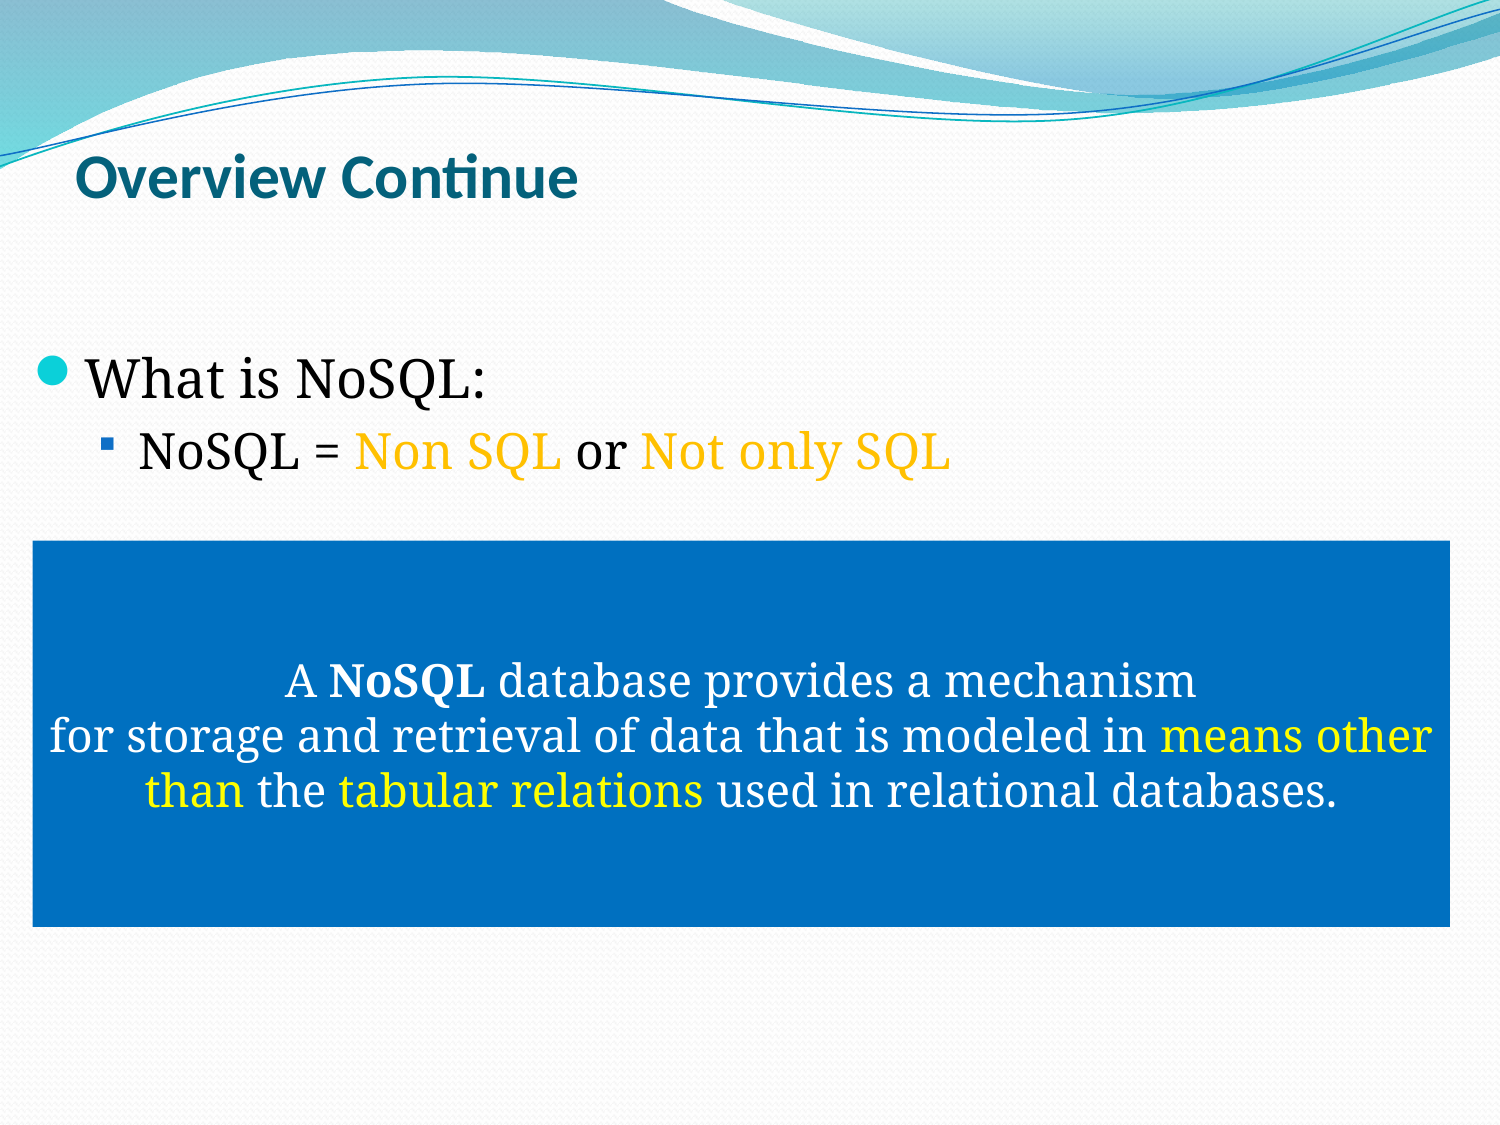

# Overview Continue
What is NoSQL:
NoSQL = Non SQL or Not only SQL
A NoSQL database provides a mechanism for storage and retrieval of data that is modeled in means other than the tabular relations used in relational databases.